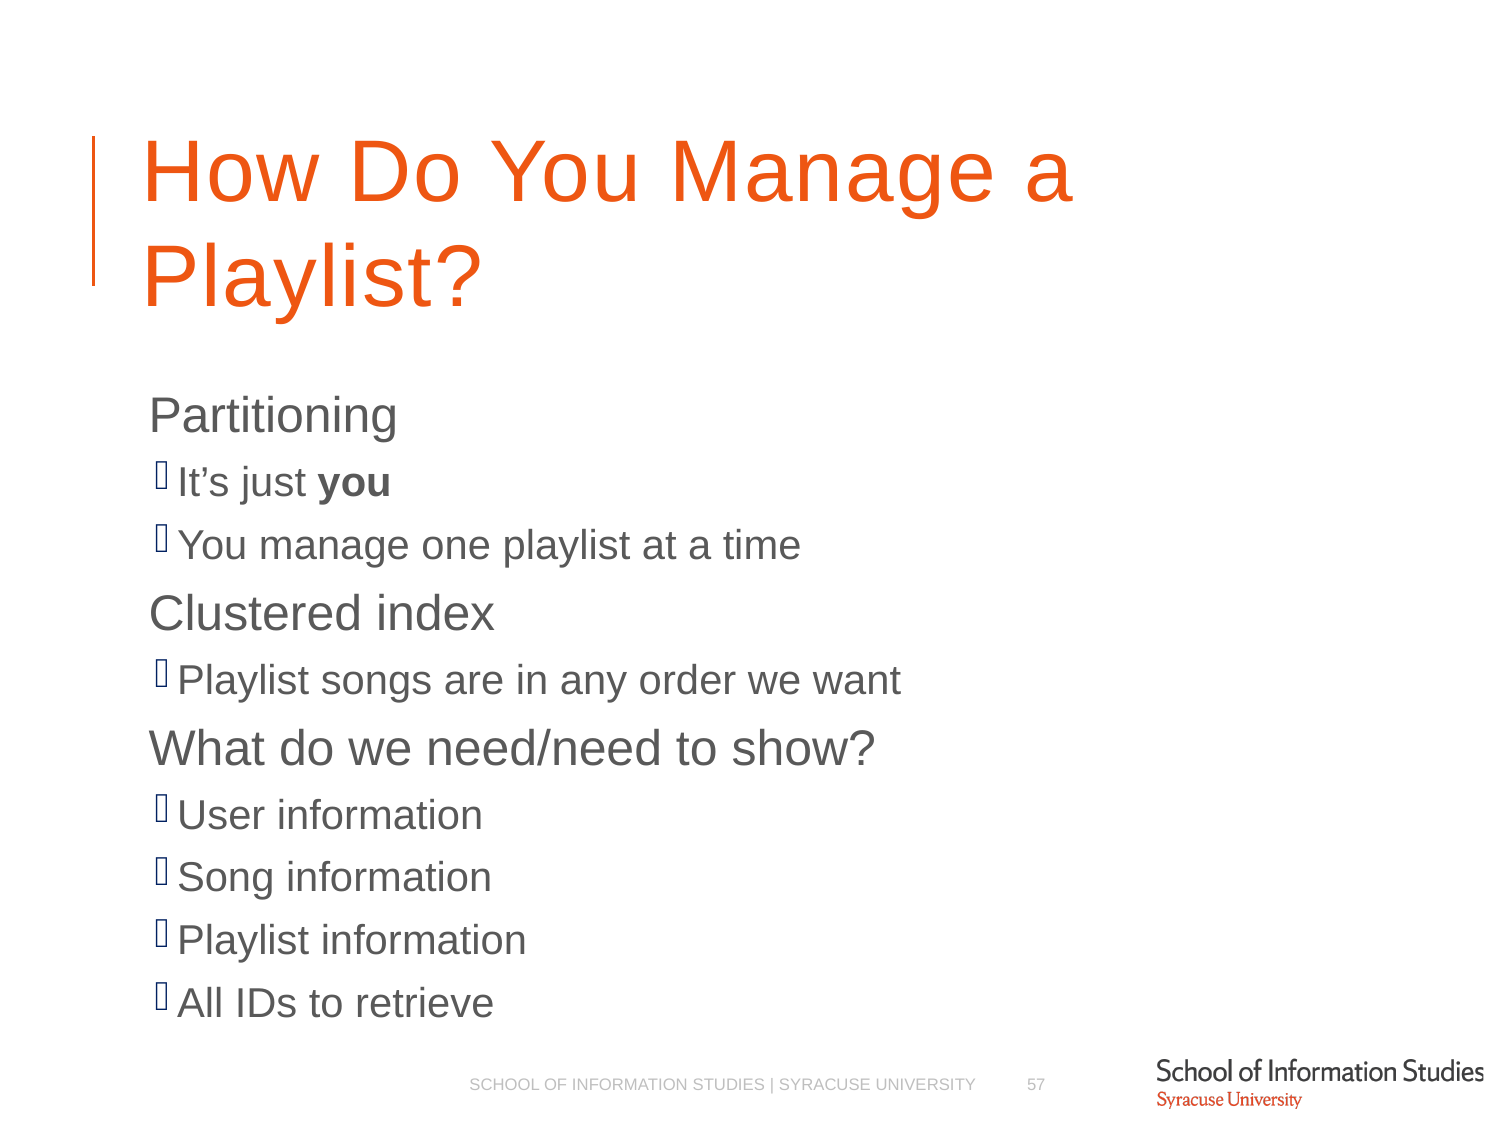

# How Do You Manage a Playlist?
Partitioning
It’s just you
You manage one playlist at a time
Clustered index
Playlist songs are in any order we want
What do we need/need to show?
User information
Song information
Playlist information
All IDs to retrieve
School of Information Studies | Syracuse University
57